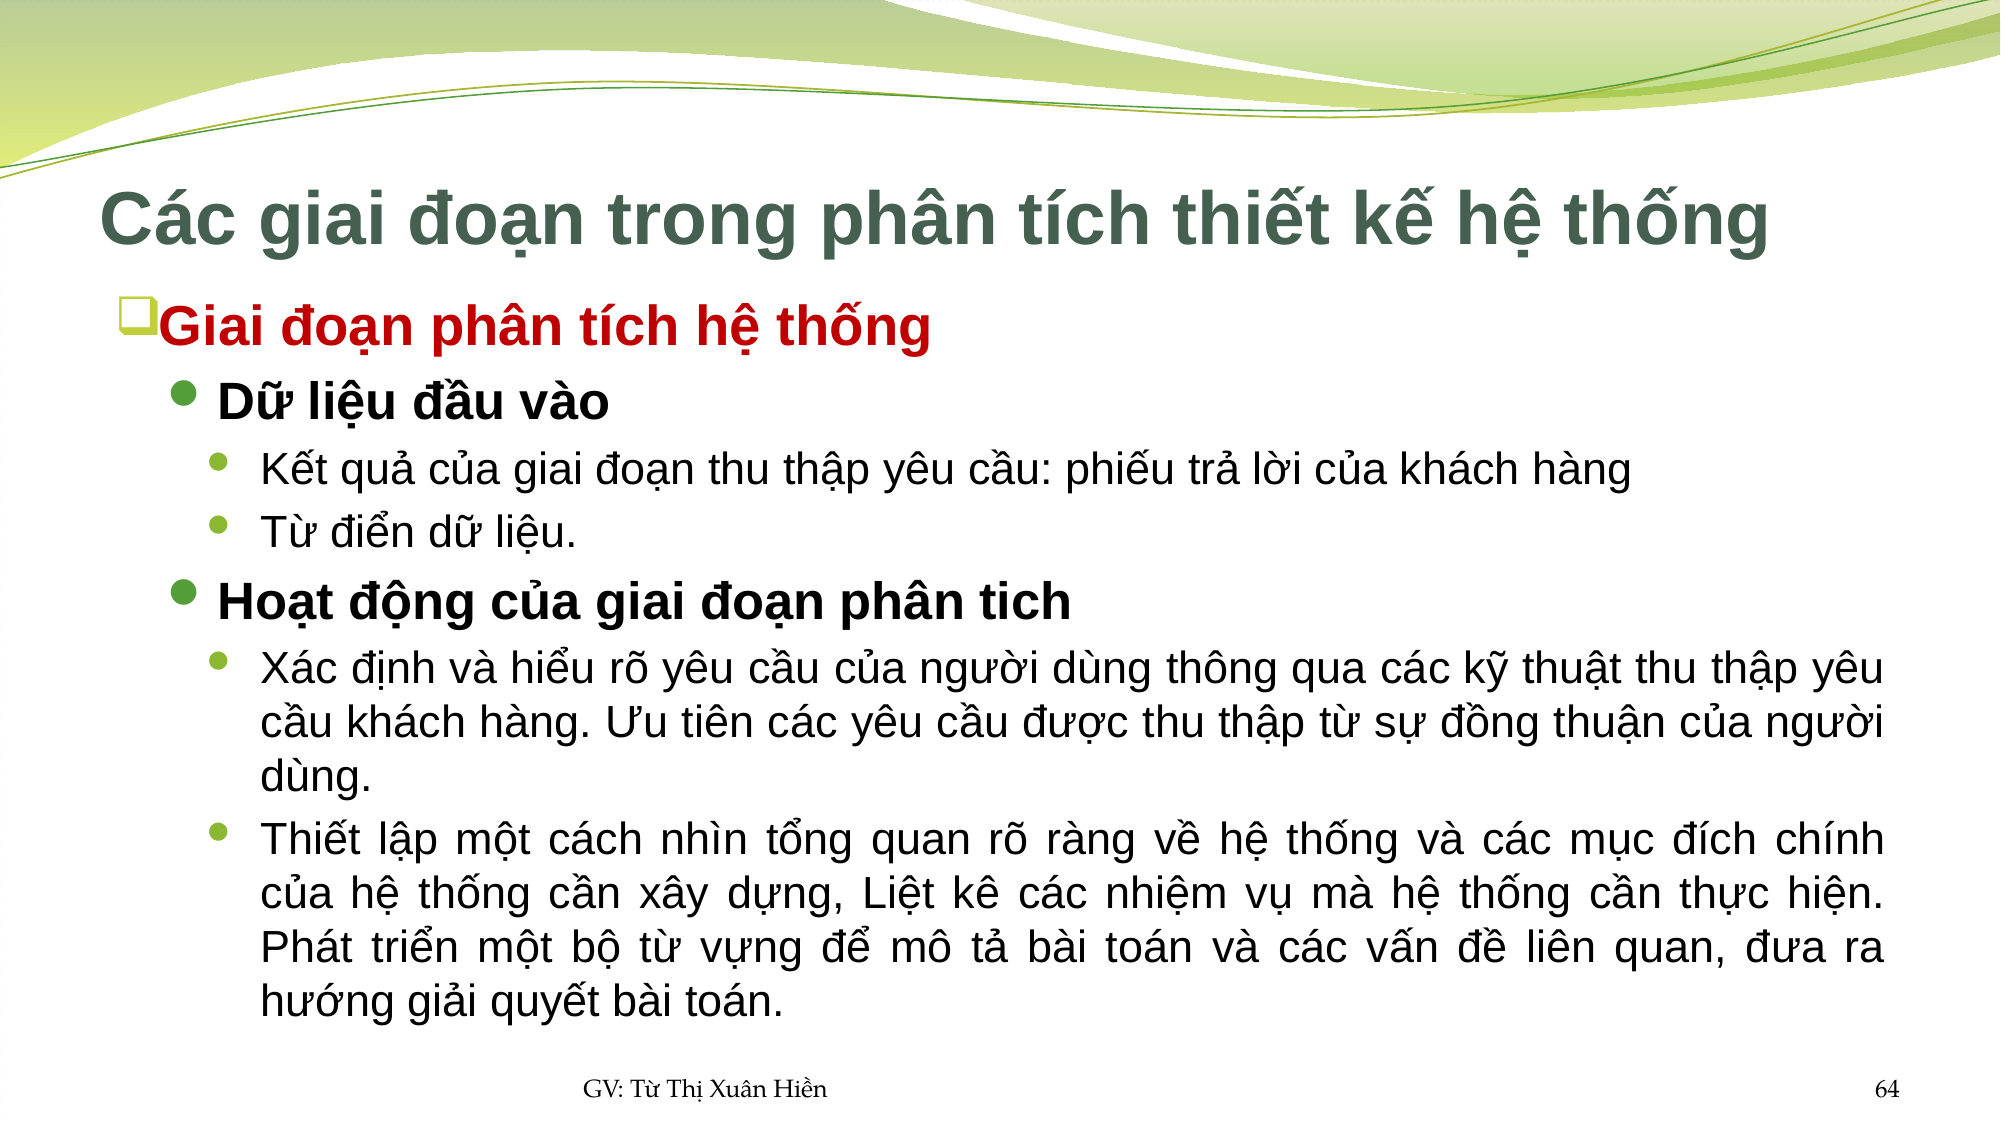

# Các giai đoạn trong phân tích thiết kế hệ thống
Giai đoạn phân tích hệ thống
Dữ liệu đầu vào
Kết quả của giai đoạn thu thập yêu cầu: phiếu trả lời của khách hàng
Từ điển dữ liệu.
Hoạt động của giai đoạn phân tich
Xác định và hiểu rõ yêu cầu của người dùng thông qua các kỹ thuật thu thập yêu cầu khách hàng. Ưu tiên các yêu cầu được thu thập từ sự đồng thuận của người dùng.
Thiết lập một cách nhìn tổng quan rõ ràng về hệ thống và các mục đích chính của hệ thống cần xây dựng, Liệt kê các nhiệm vụ mà hệ thống cần thực hiện. Phát triển một bộ từ vựng để mô tả bài toán và các vấn đề liên quan, đưa ra hướng giải quyết bài toán.

GV: Từ Thị Xuân Hiền
64